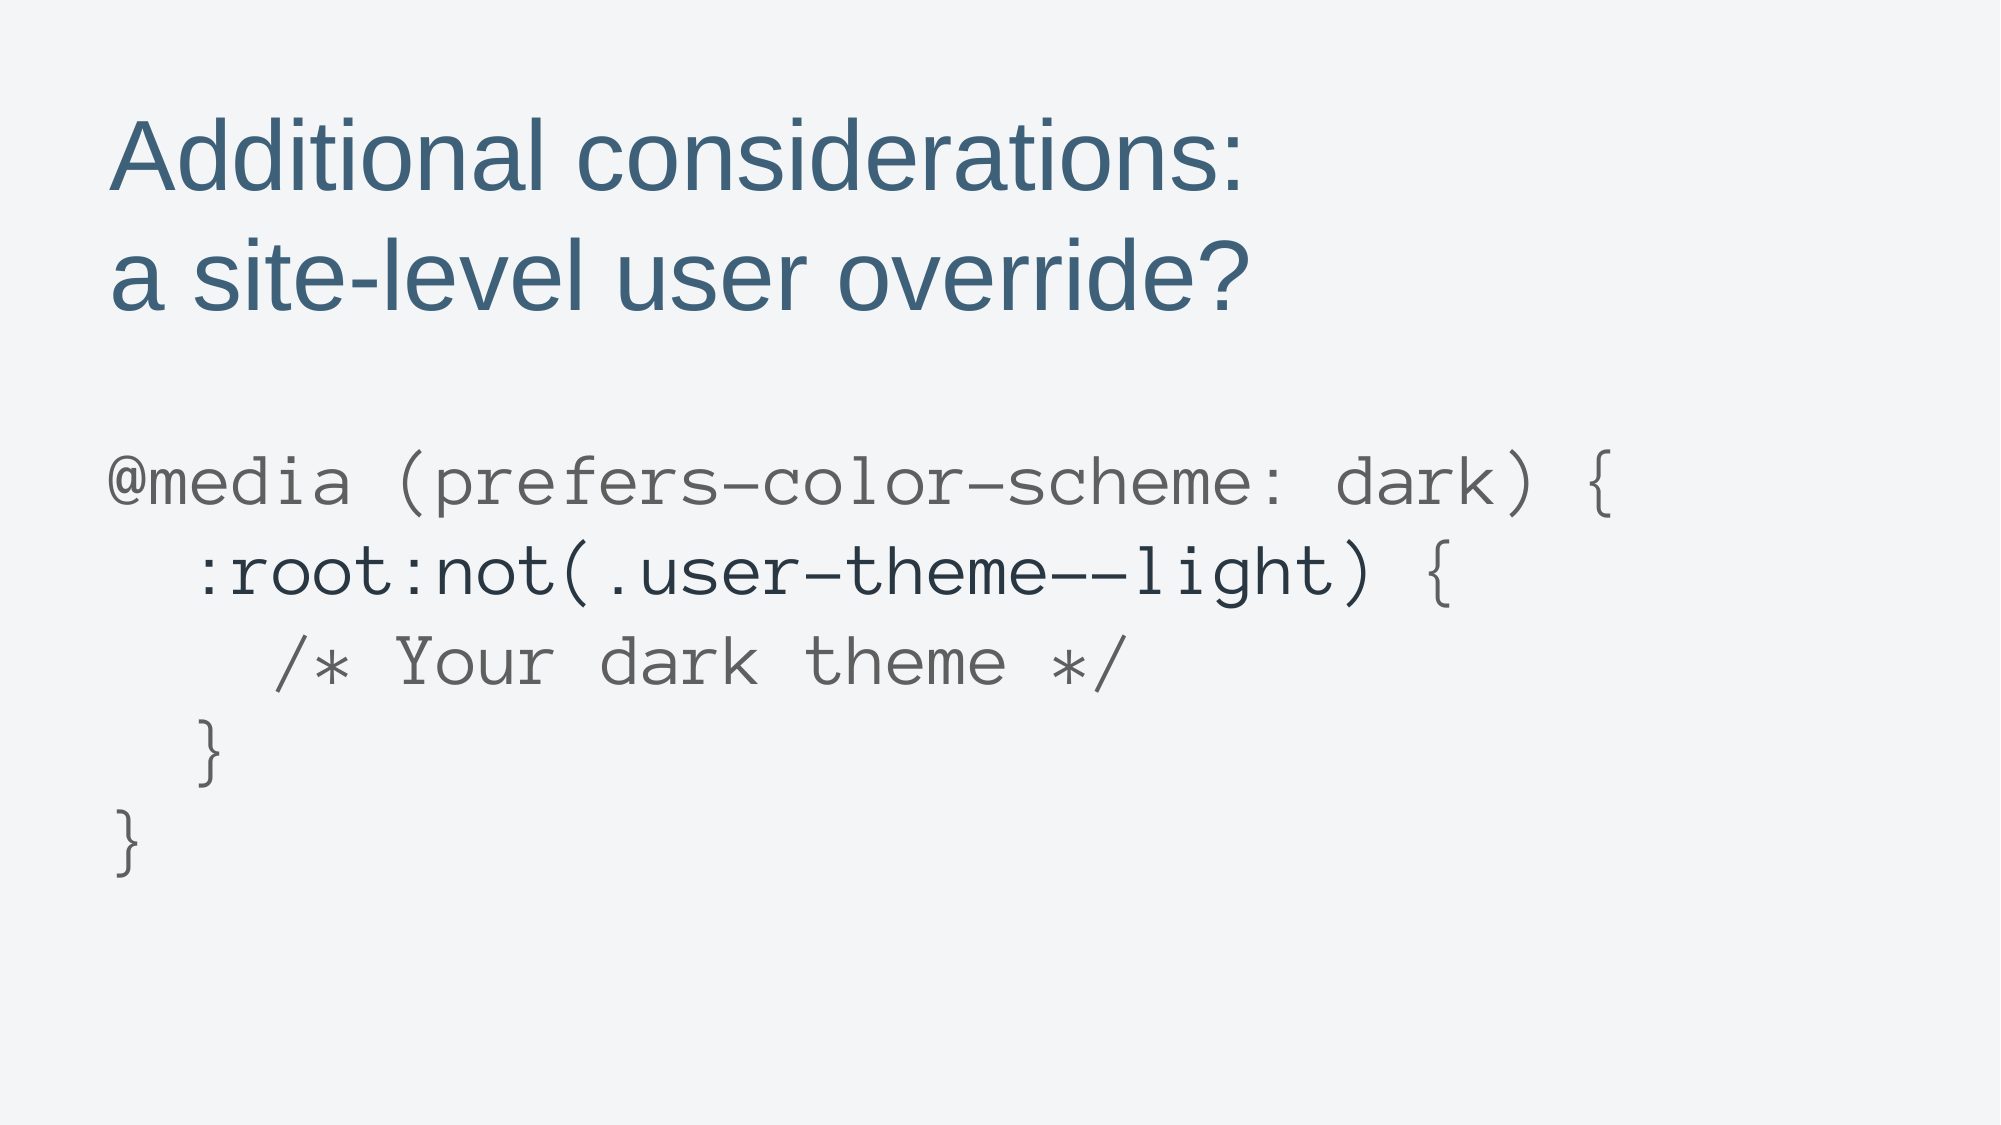

# Additional considerations: a site-level user override?
@media (prefers-color-scheme: dark) {
  :root:not(.user-theme--light) {
    /* Your dark theme */
  }
}